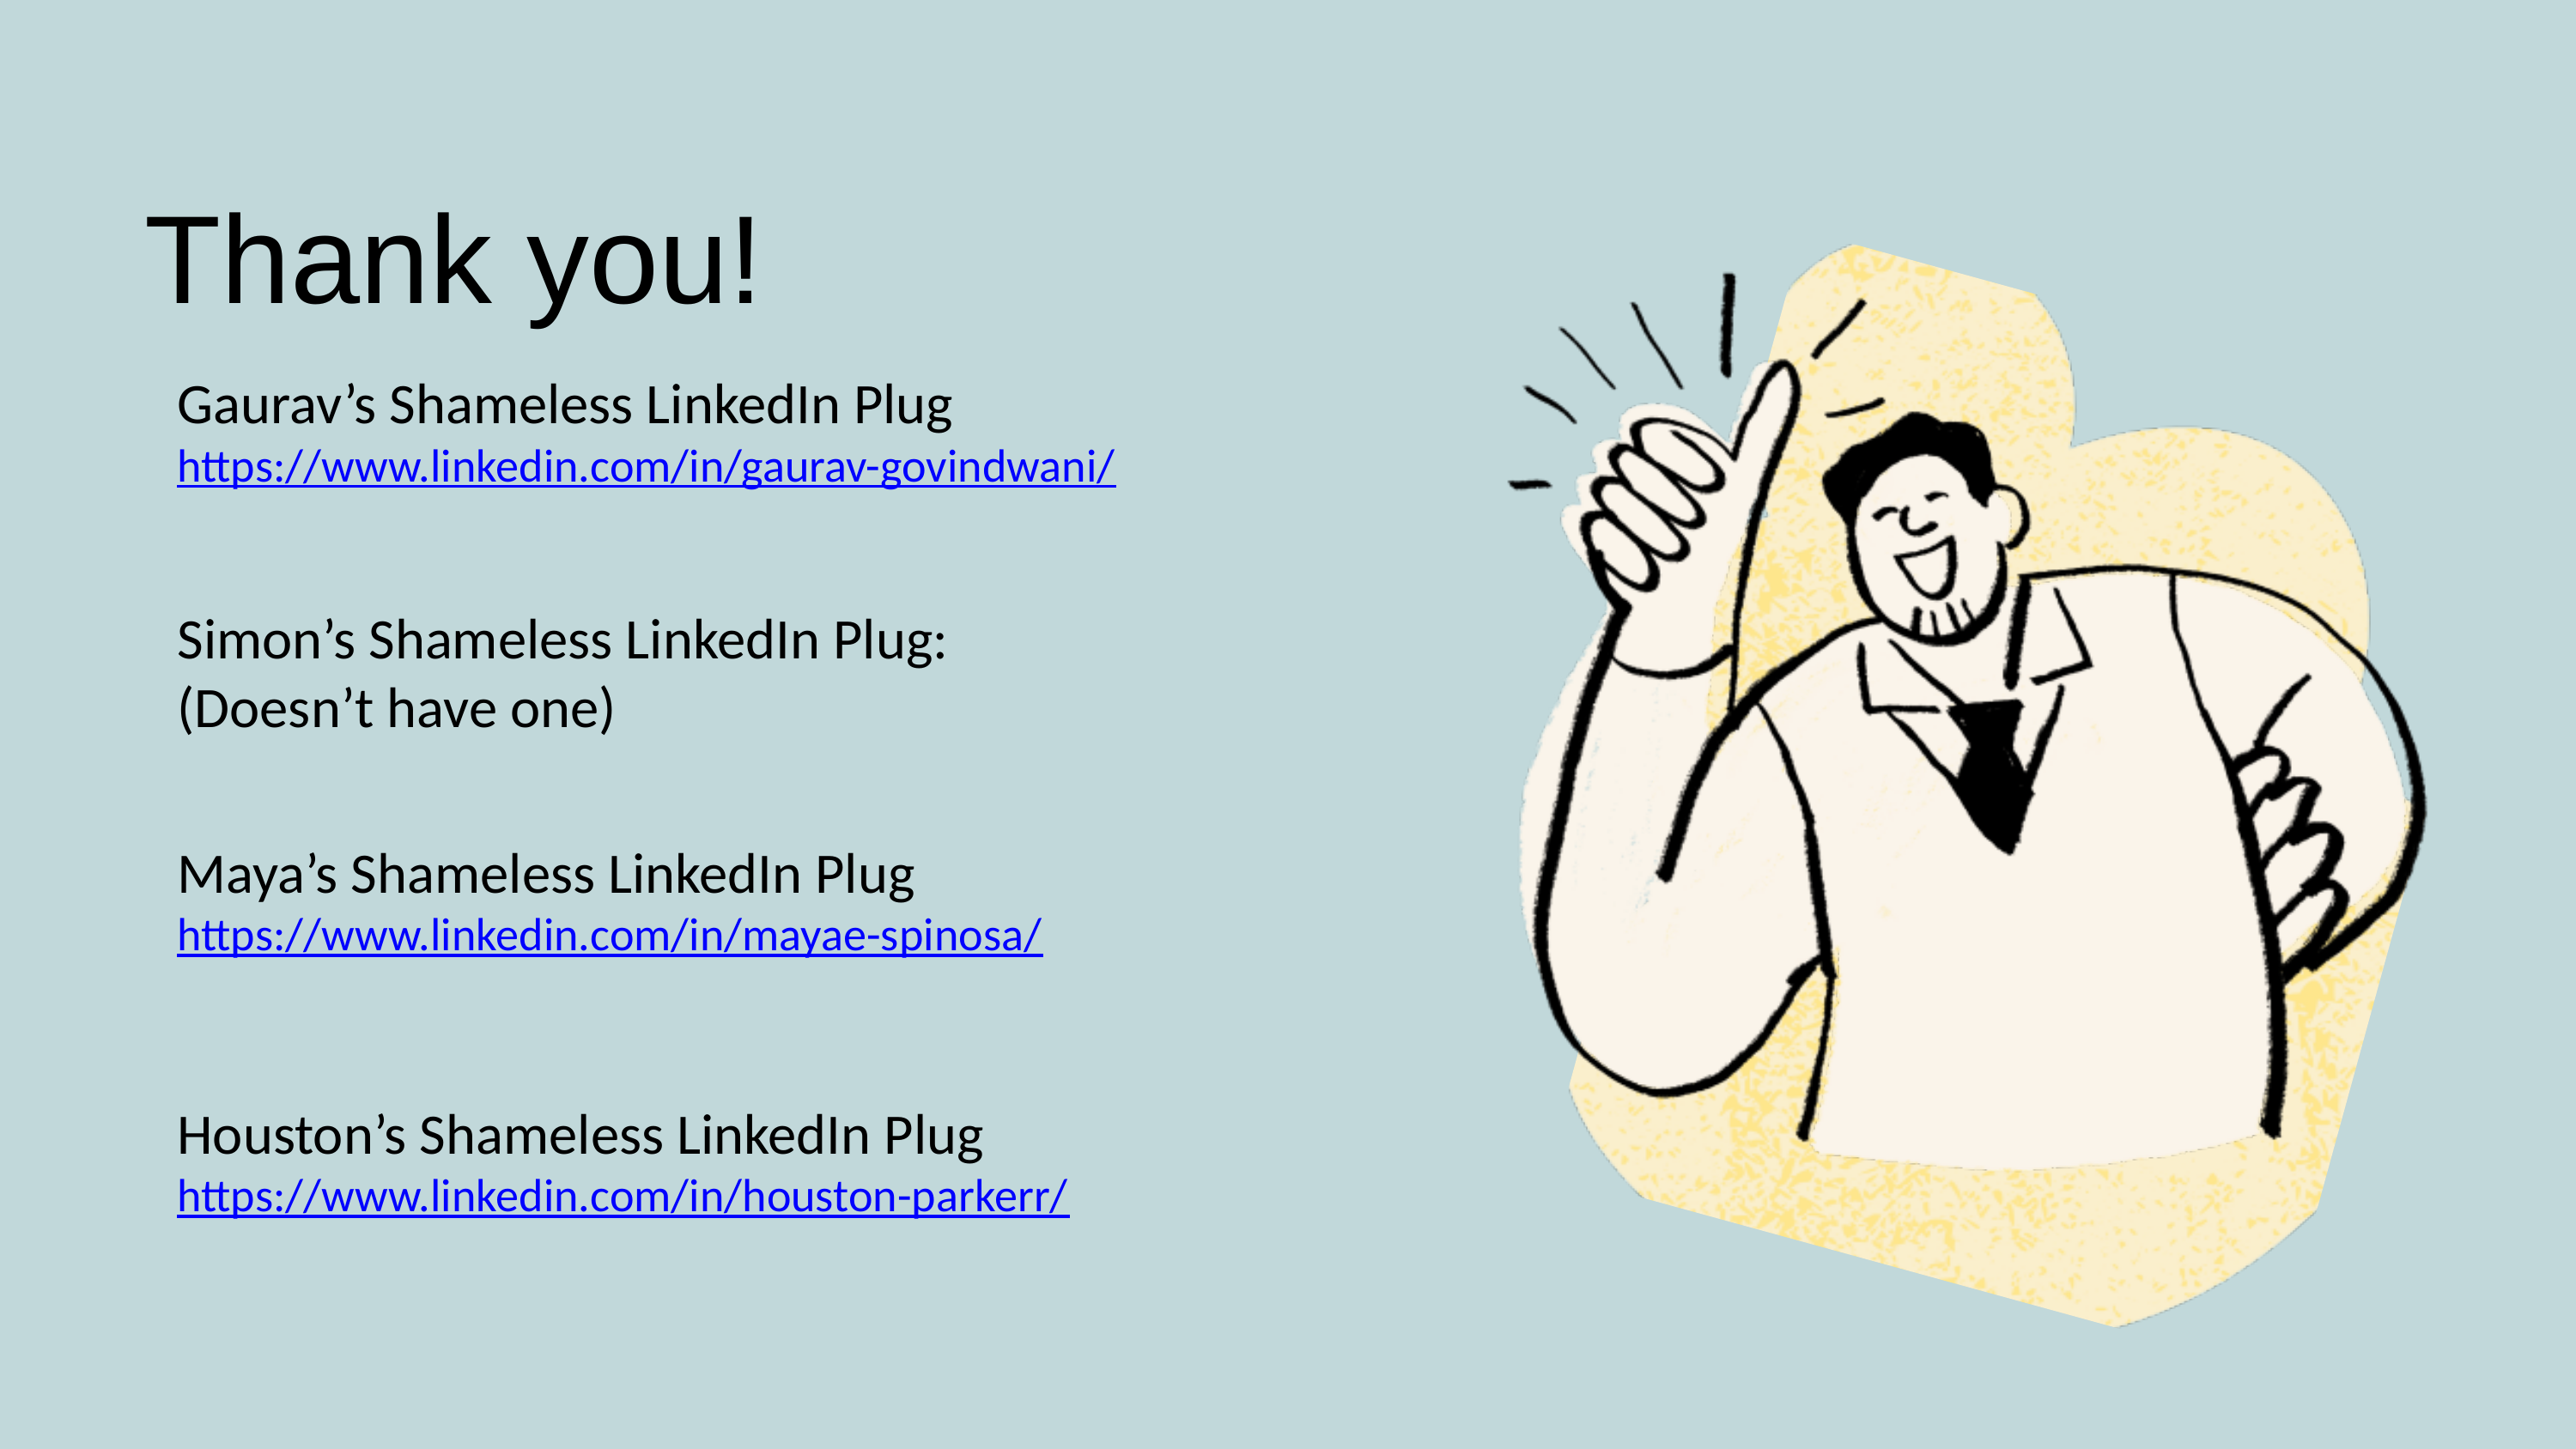

Thank you!

Gaurav’s Shameless LinkedIn Plug
https://www.linkedin.com/in/gaurav-govindwani/
Simon’s Shameless LinkedIn Plug:
(Doesn’t have one)
Maya’s Shameless LinkedIn Plug
https://www.linkedin.com/in/mayae-spinosa/

Houston’s Shameless LinkedIn Plug
https://www.linkedin.com/in/houston-parkerr/